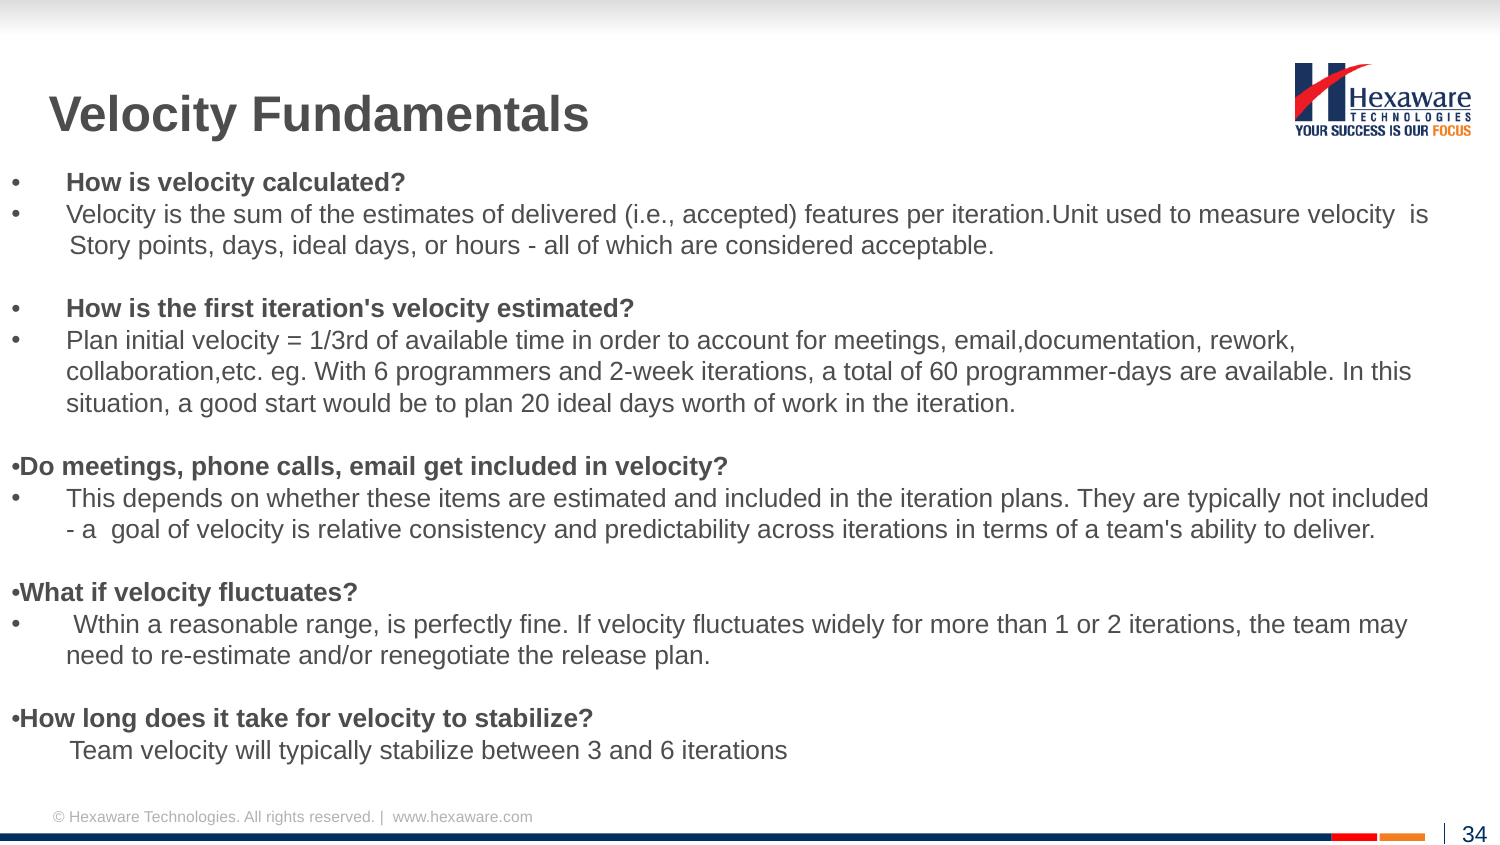

# Velocity Fundamentals
How is velocity calculated?
Velocity is the sum of the estimates of delivered (i.e., accepted) features per iteration.Unit used to measure velocity  is
        Story points, days, ideal days, or hours - all of which are considered acceptable.

How is the first iteration's velocity estimated?
Plan initial velocity = 1/3rd of available time in order to account for meetings, email,documentation, rework,                   collaboration,etc. eg. With 6 programmers and 2-week iterations, a total of 60 programmer-days are available. In this situation, a good start would be to plan 20 ideal days worth of work in the iteration.

Do meetings, phone calls, email get included in velocity?
This depends on whether these items are estimated and included in the iteration plans. They are typically not included - a  goal of velocity is relative consistency and predictability across iterations in terms of a team's ability to deliver.

What if velocity fluctuates?
 Wthin a reasonable range, is perfectly fine. If velocity fluctuates widely for more than 1 or 2 iterations, the team may need to re-estimate and/or renegotiate the release plan.

How long does it take for velocity to stabilize?
        Team velocity will typically stabilize between 3 and 6 iterations